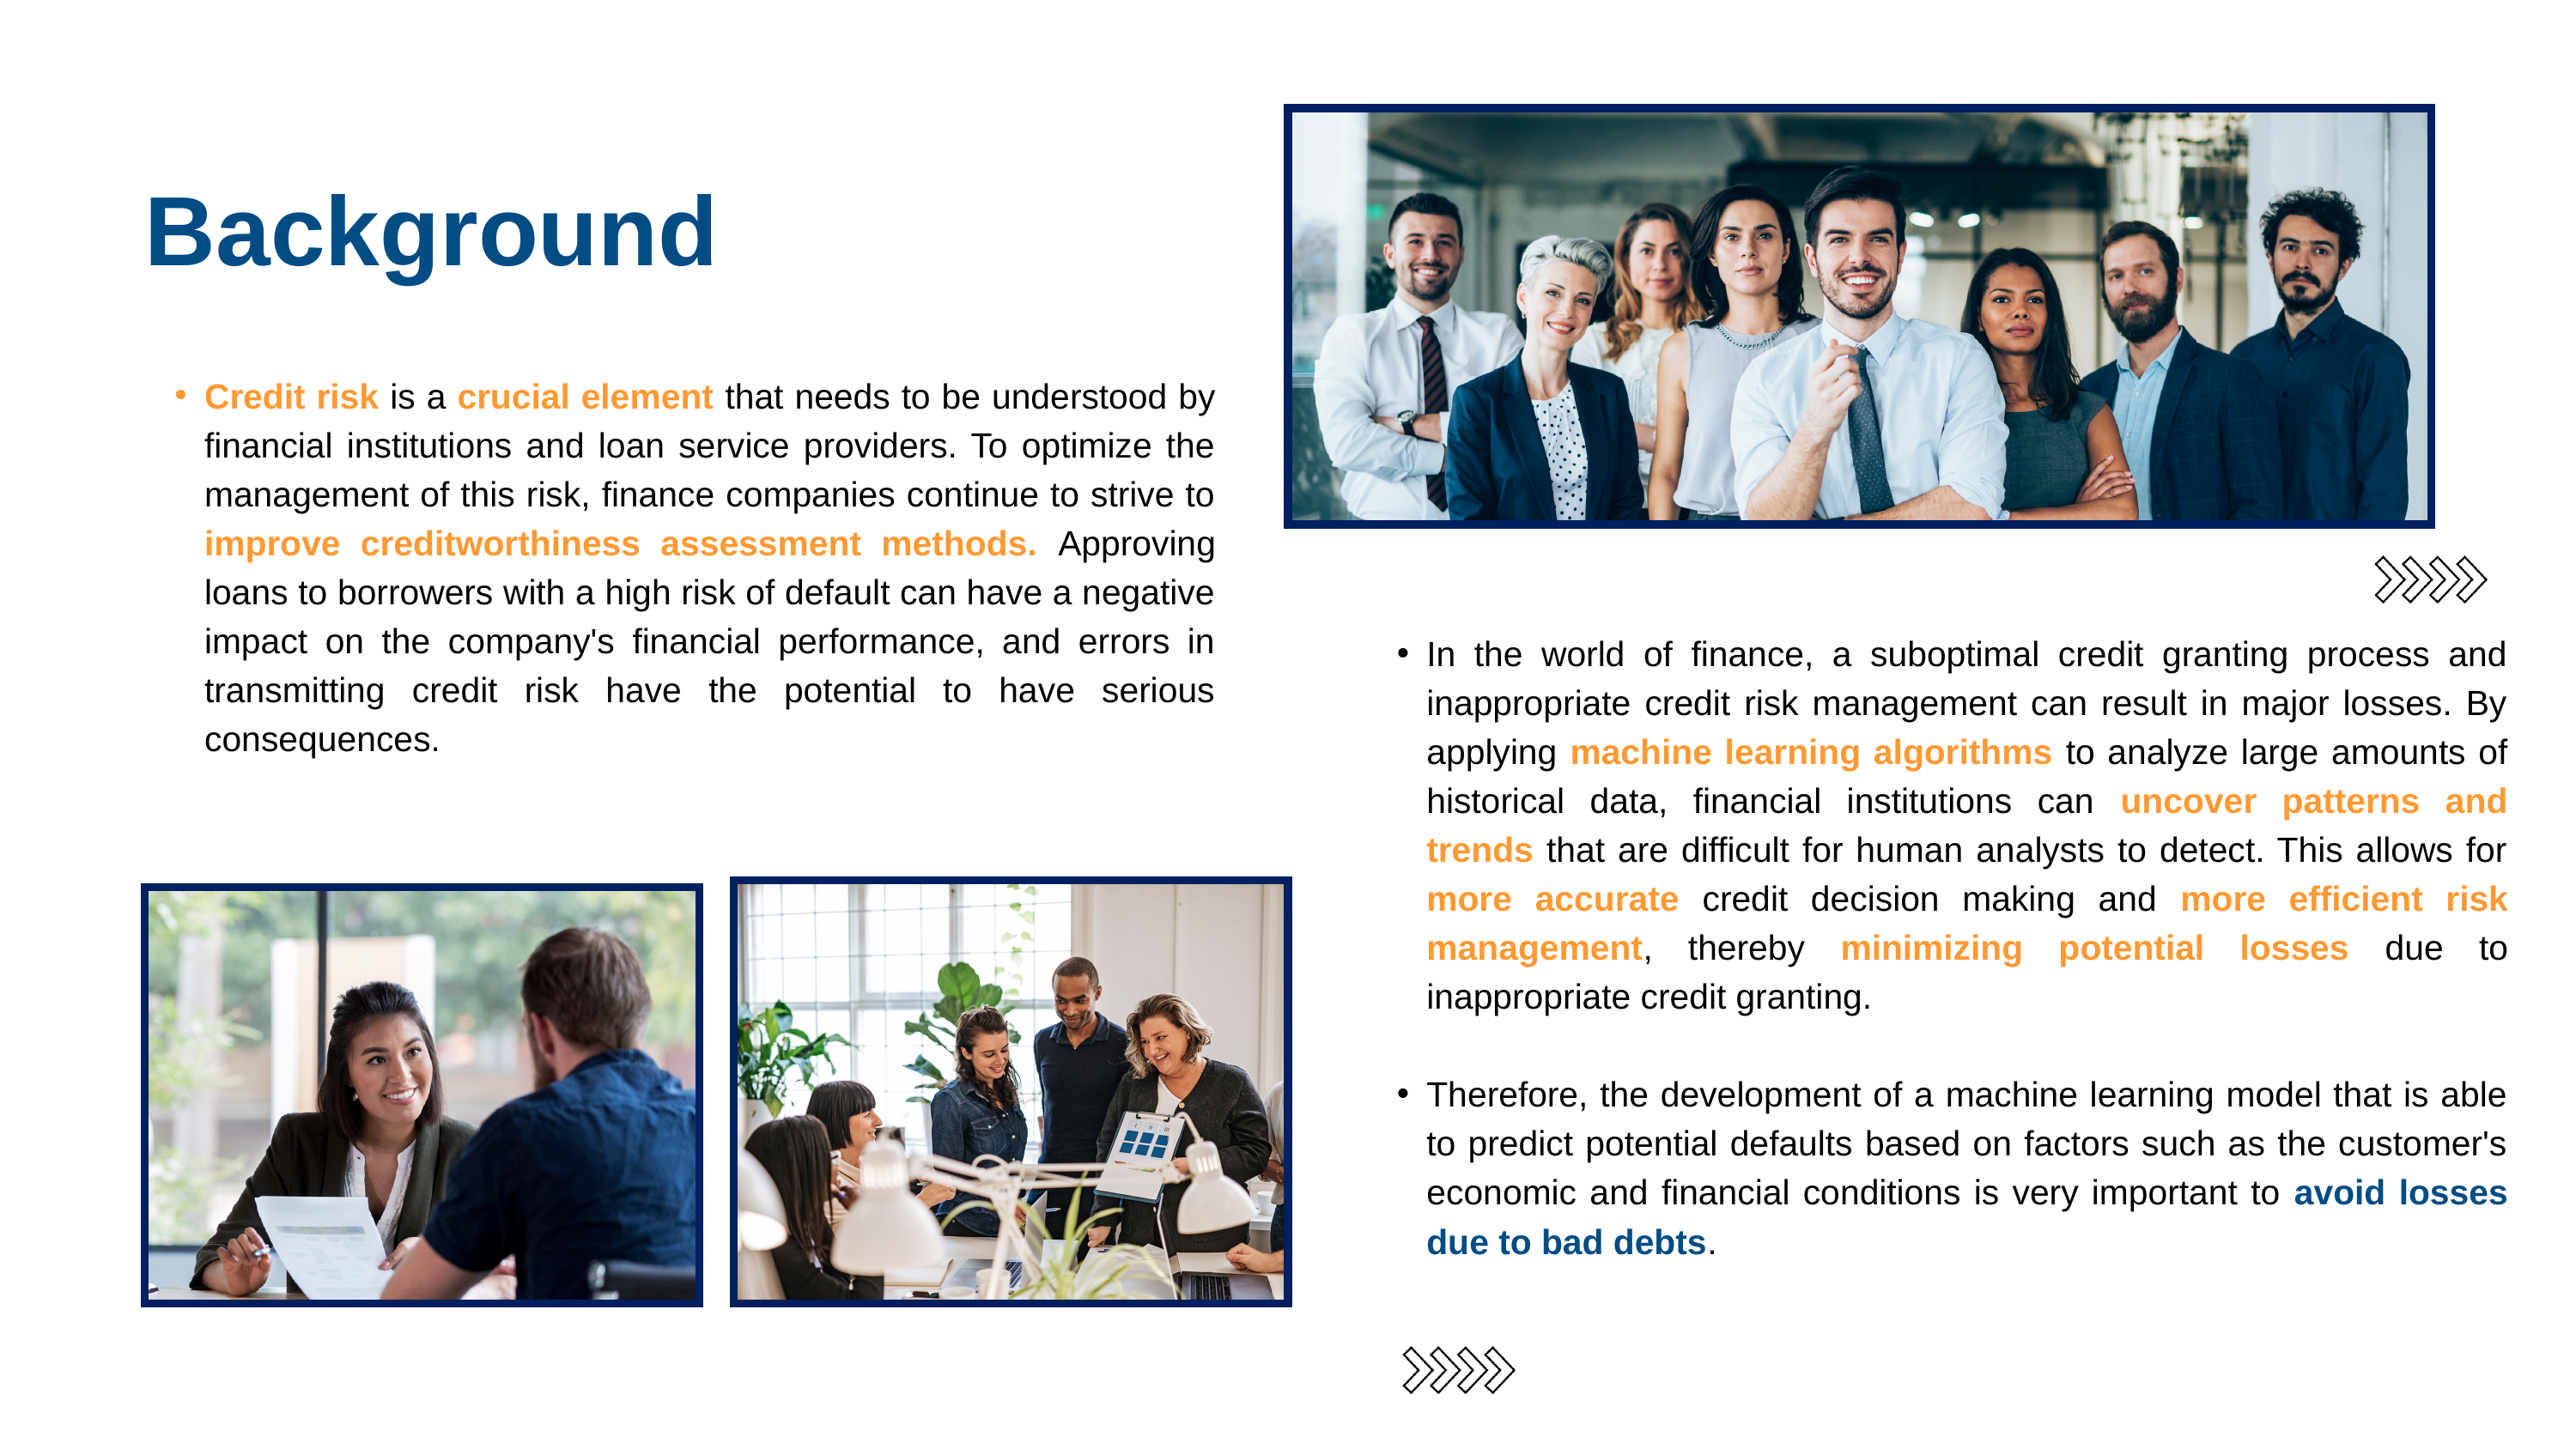

Background
Credit risk is a crucial element that needs to be understood by financial institutions and loan service providers. To optimize the management of this risk, finance companies continue to strive to improve creditworthiness assessment methods. Approving loans to borrowers with a high risk of default can have a negative impact on the company's financial performance, and errors in transmitting credit risk have the potential to have serious consequences.

In the world of finance, a suboptimal credit granting process and inappropriate credit risk management can result in major losses. By applying machine learning algorithms to analyze large amounts of historical data, financial institutions can uncover patterns and trends that are difficult for human analysts to detect. This allows for more accurate credit decision making and more efficient risk management, thereby minimizing potential losses due to inappropriate credit granting.

Therefore, the development of a machine learning model that is able to predict potential defaults based on factors such as the customer's economic and financial conditions is very important to avoid losses due to bad debts.